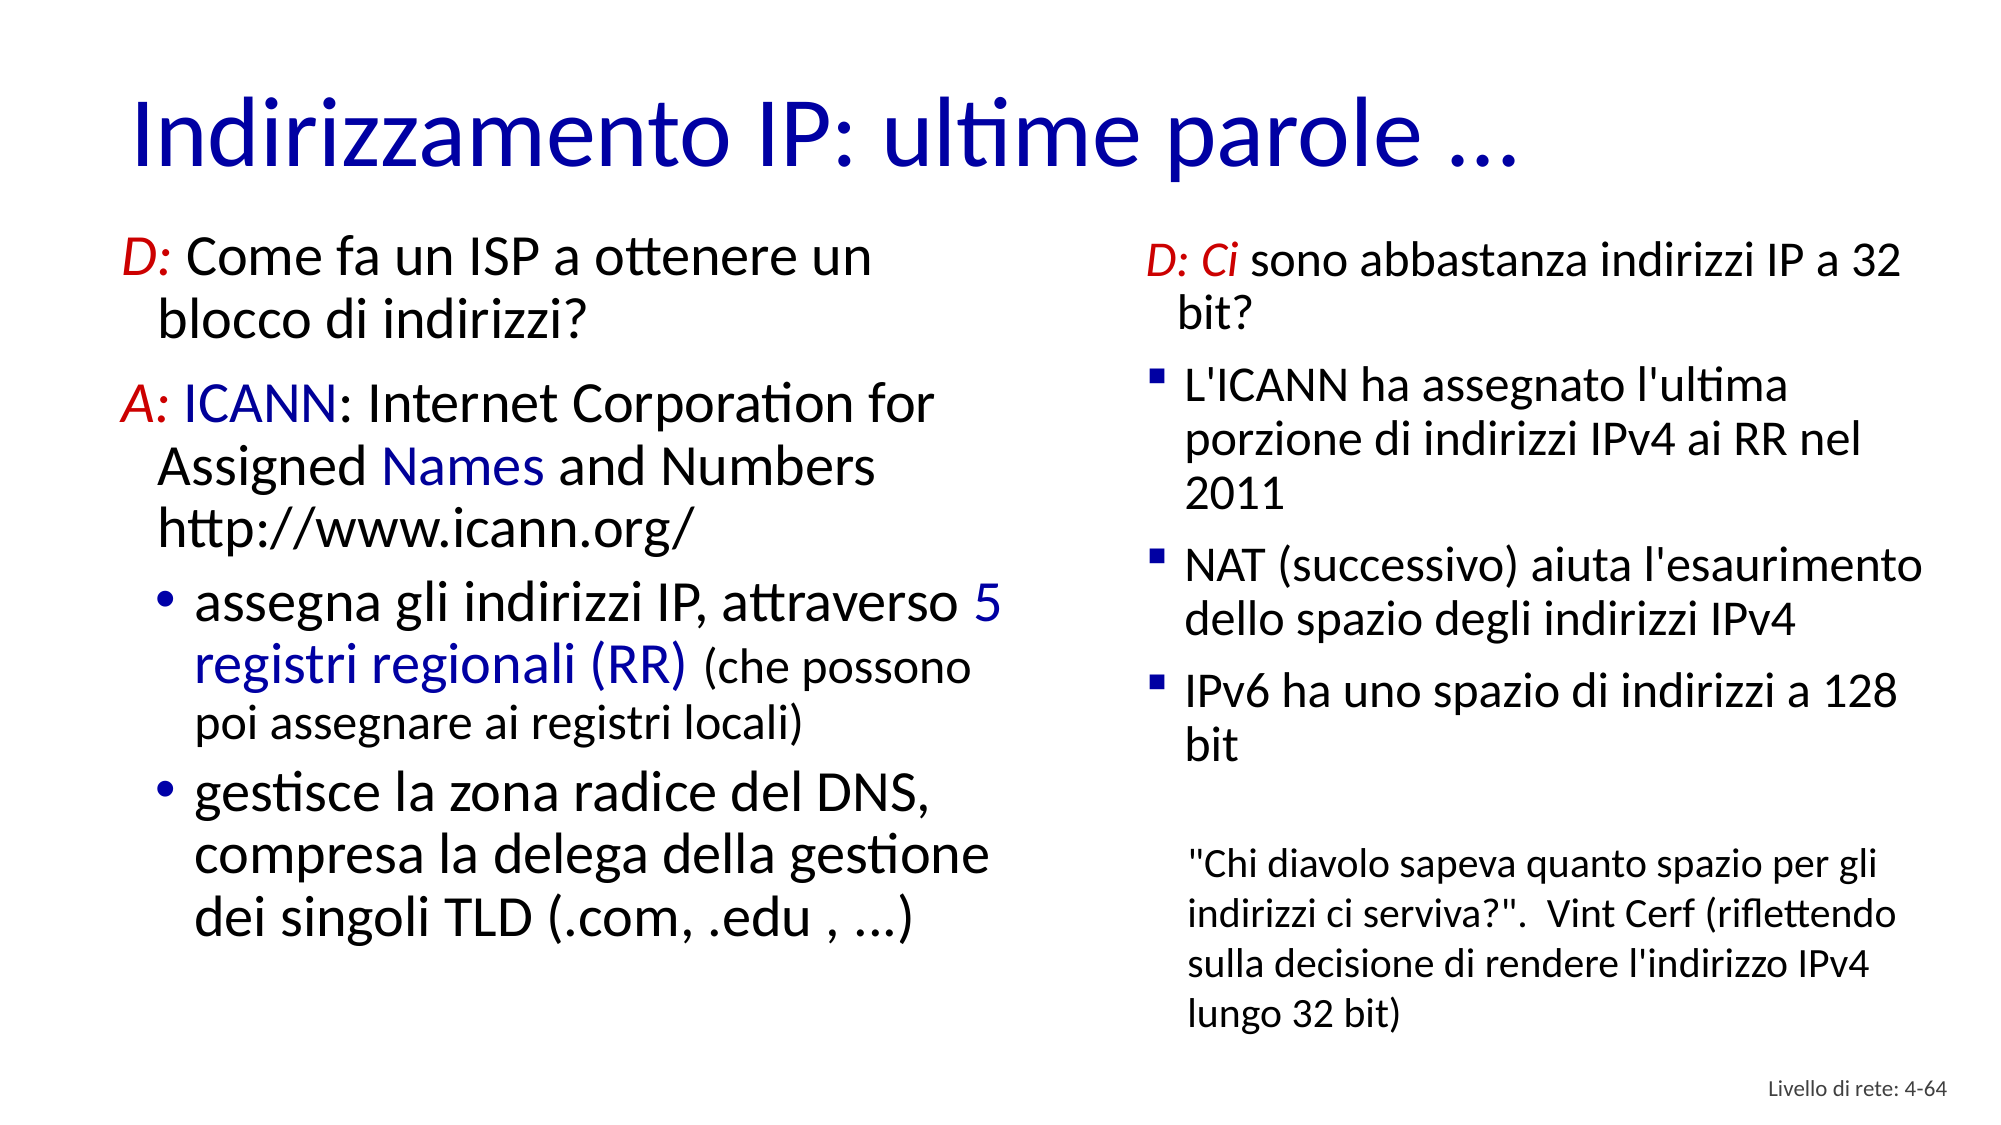

# Indirizzamento IP: ultime parole ...
D: Come fa un ISP a ottenere un blocco di indirizzi?
A: ICANN: Internet Corporation for Assigned Names and Numbers http://www.icann.org/
assegna gli indirizzi IP, attraverso 5 registri regionali (RR) (che possono poi assegnare ai registri locali)
gestisce la zona radice del DNS, compresa la delega della gestione dei singoli TLD (.com, .edu , ...)

D: Ci sono abbastanza indirizzi IP a 32 bit?
L'ICANN ha assegnato l'ultima porzione di indirizzi IPv4 ai RR nel 2011
NAT (successivo) aiuta l'esaurimento dello spazio degli indirizzi IPv4
IPv6 ha uno spazio di indirizzi a 128 bit
"Chi diavolo sapeva quanto spazio per gli indirizzi ci serviva?".  Vint Cerf (riflettendo sulla decisione di rendere l'indirizzo IPv4 lungo 32 bit)
Livello di rete: 4-64